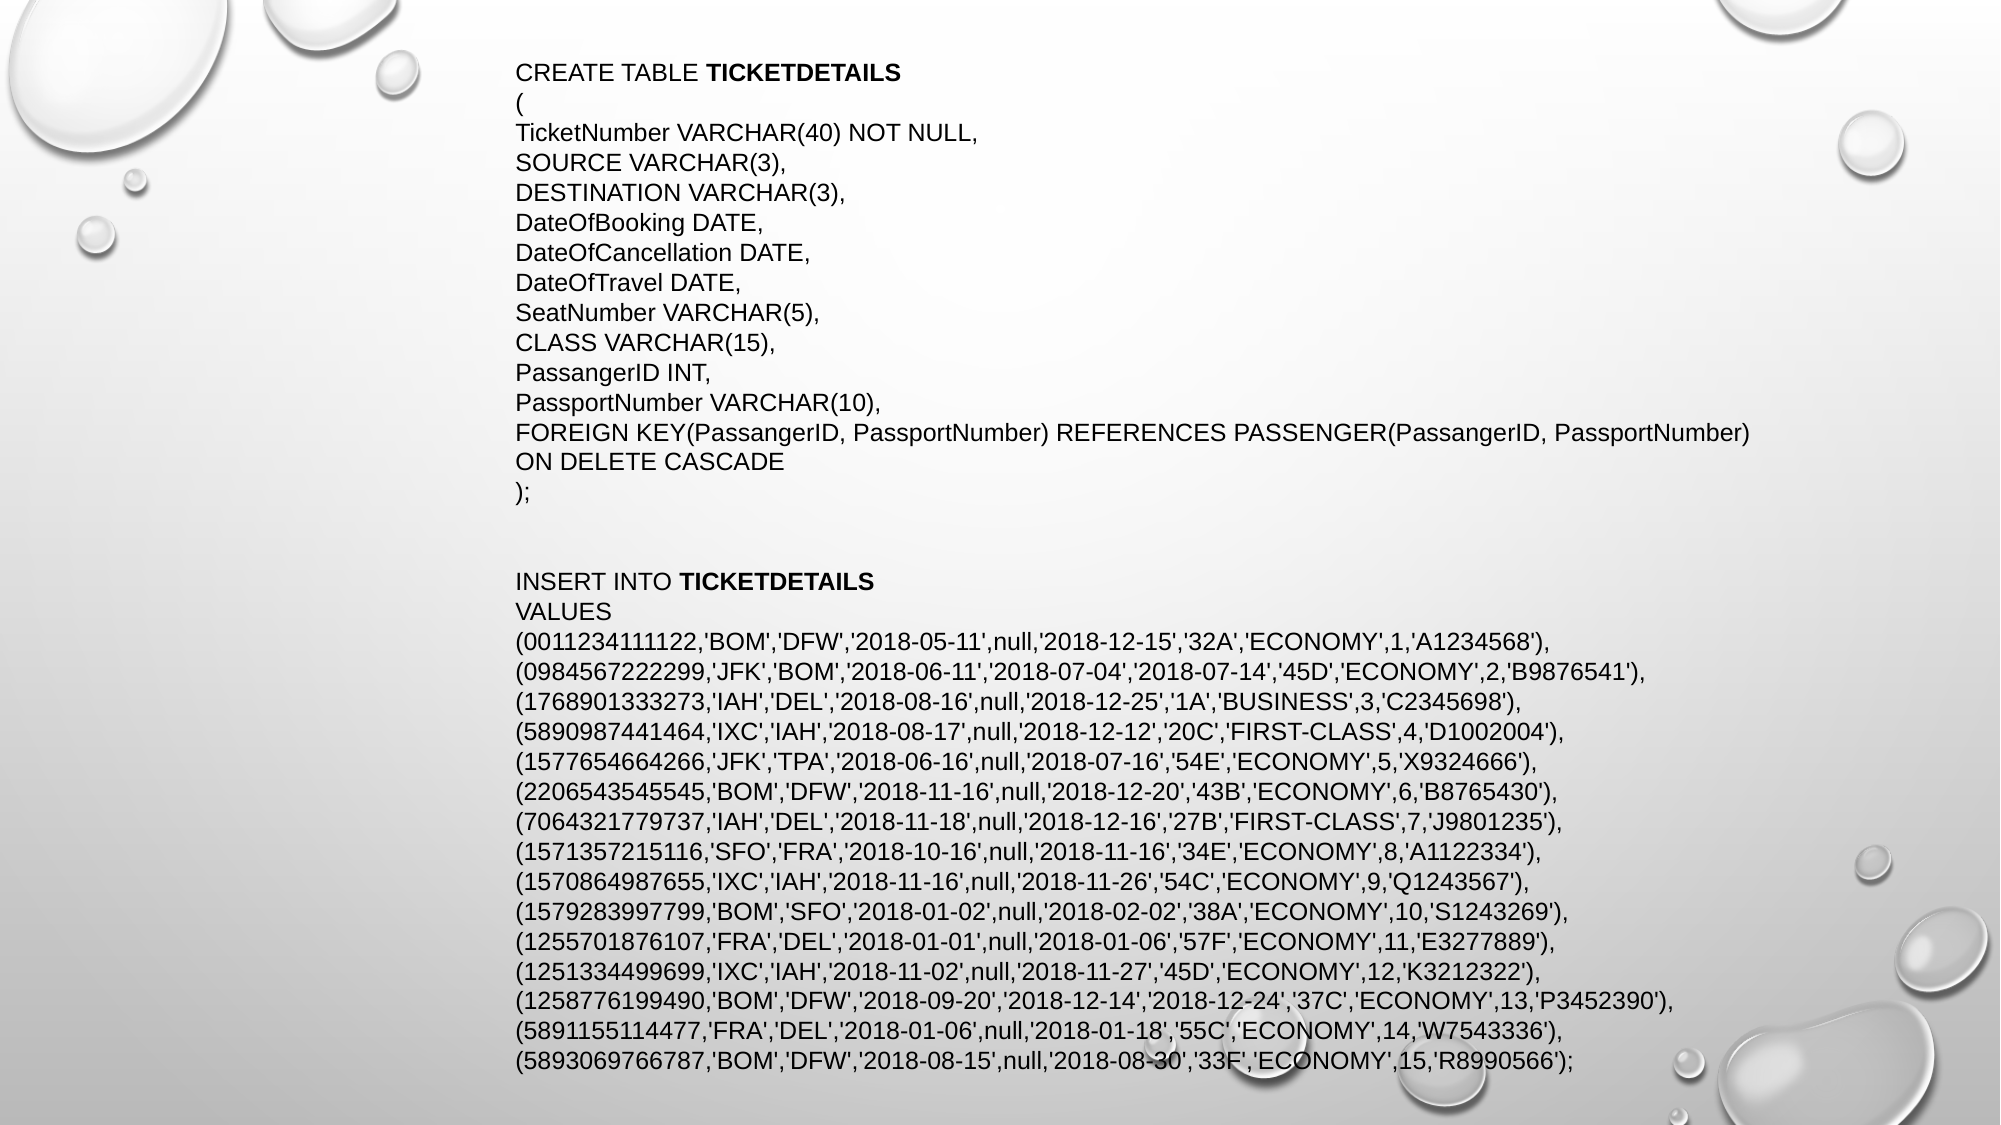

CREATE TABLE TICKETDETAILS
(
TicketNumber VARCHAR(40) NOT NULL,
SOURCE VARCHAR(3),
DESTINATION VARCHAR(3),
DateOfBooking DATE,
DateOfCancellation DATE,
DateOfTravel DATE,
SeatNumber VARCHAR(5),
CLASS VARCHAR(15),
PassangerID INT,
PassportNumber VARCHAR(10),
FOREIGN KEY(PassangerID, PassportNumber) REFERENCES PASSENGER(PassangerID, PassportNumber)
ON DELETE CASCADE
);

INSERT INTO TICKETDETAILS
VALUES
(0011234111122,'BOM','DFW','2018-05-11',null,'2018-12-15','32A','ECONOMY',1,'A1234568'),
(0984567222299,'JFK','BOM','2018-06-11','2018-07-04','2018-07-14','45D','ECONOMY',2,'B9876541'),
(1768901333273,'IAH','DEL','2018-08-16',null,'2018-12-25','1A','BUSINESS',3,'C2345698'),
(5890987441464,'IXC','IAH','2018-08-17',null,'2018-12-12','20C','FIRST-CLASS',4,'D1002004'),
(1577654664266,'JFK','TPA','2018-06-16',null,'2018-07-16','54E','ECONOMY',5,'X9324666'),
(2206543545545,'BOM','DFW','2018-11-16',null,'2018-12-20','43B','ECONOMY',6,'B8765430'),
(7064321779737,'IAH','DEL','2018-11-18',null,'2018-12-16','27B','FIRST-CLASS',7,'J9801235'),
(1571357215116,'SFO','FRA','2018-10-16',null,'2018-11-16','34E','ECONOMY',8,'A1122334'),
(1570864987655,'IXC','IAH','2018-11-16',null,'2018-11-26','54C','ECONOMY',9,'Q1243567'),
(1579283997799,'BOM','SFO','2018-01-02',null,'2018-02-02','38A','ECONOMY',10,'S1243269'),
(1255701876107,'FRA','DEL','2018-01-01',null,'2018-01-06','57F','ECONOMY',11,'E3277889'),
(1251334499699,'IXC','IAH','2018-11-02',null,'2018-11-27','45D','ECONOMY',12,'K3212322'),
(1258776199490,'BOM','DFW','2018-09-20','2018-12-14','2018-12-24','37C','ECONOMY',13,'P3452390'),
(5891155114477,'FRA','DEL','2018-01-06',null,'2018-01-18','55C','ECONOMY',14,'W7543336'),
(5893069766787,'BOM','DFW','2018-08-15',null,'2018-08-30','33F','ECONOMY',15,'R8990566');